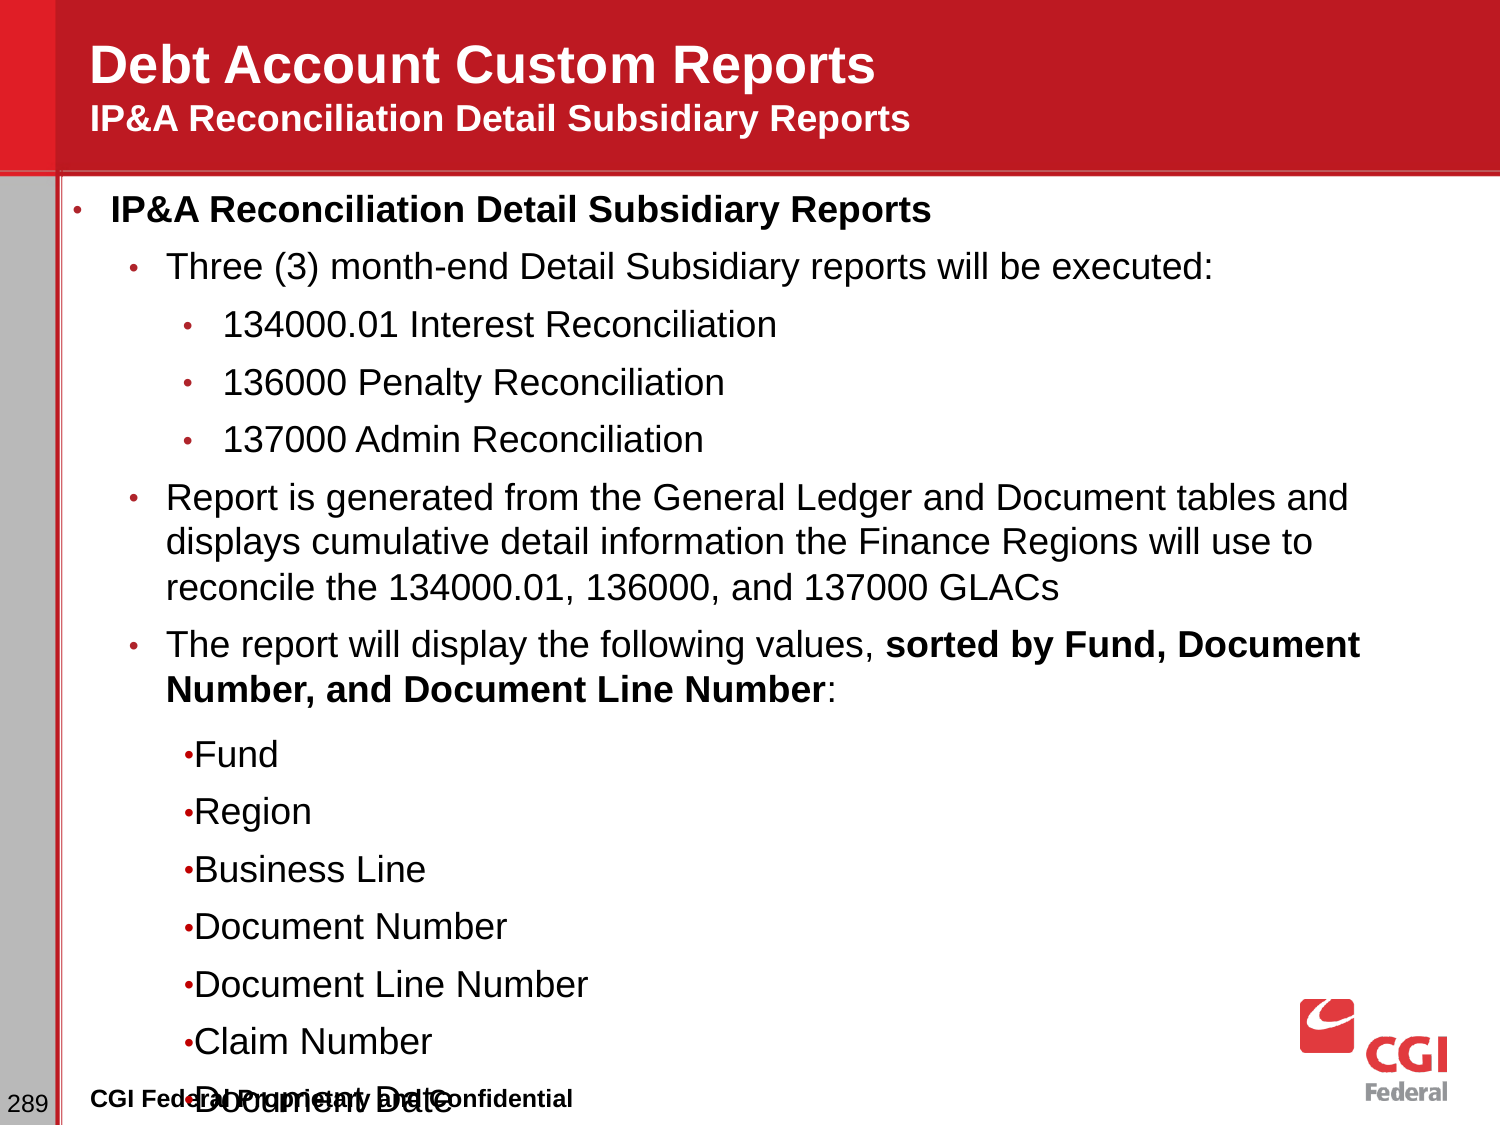

# Debt Account Custom Reports IP&A Reconciliation Detail Subsidiary Reports
IP&A Reconciliation Detail Subsidiary Reports
Three (3) month-end Detail Subsidiary reports will be executed:
134000.01 Interest Reconciliation
136000 Penalty Reconciliation
137000 Admin Reconciliation
Report is generated from the General Ledger and Document tables and displays cumulative detail information the Finance Regions will use to reconcile the 134000.01, 136000, and 137000 GLACs
The report will display the following values, sorted by Fund, Document Number, and Document Line Number:
Fund
Region
Business Line
Document Number
Document Line Number
Claim Number
Document Date
Subsidiary Amount
General Ledger Amount
Variance Amount
289
CGI Federal Proprietary and Confidential